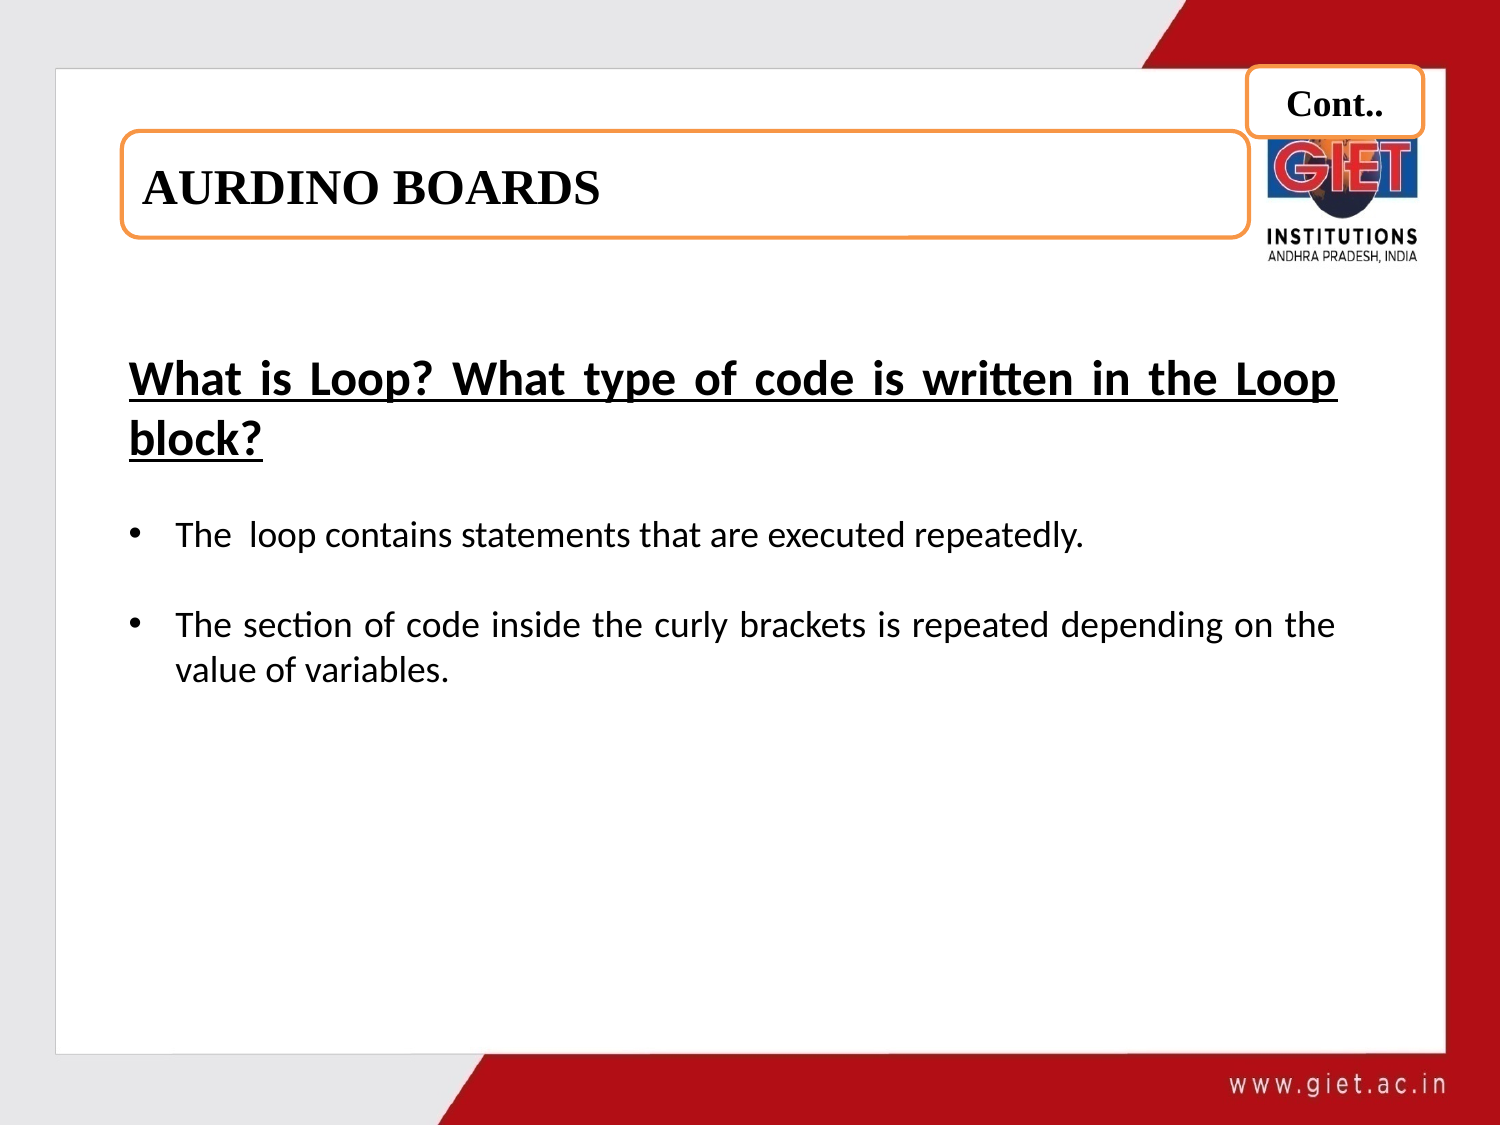

Cont..
AURDINO BOARDS
What is Loop? What type of code is written in the Loop block?

The  loop contains statements that are executed repeatedly.

The section of code inside the curly brackets is repeated depending on the value of variables.